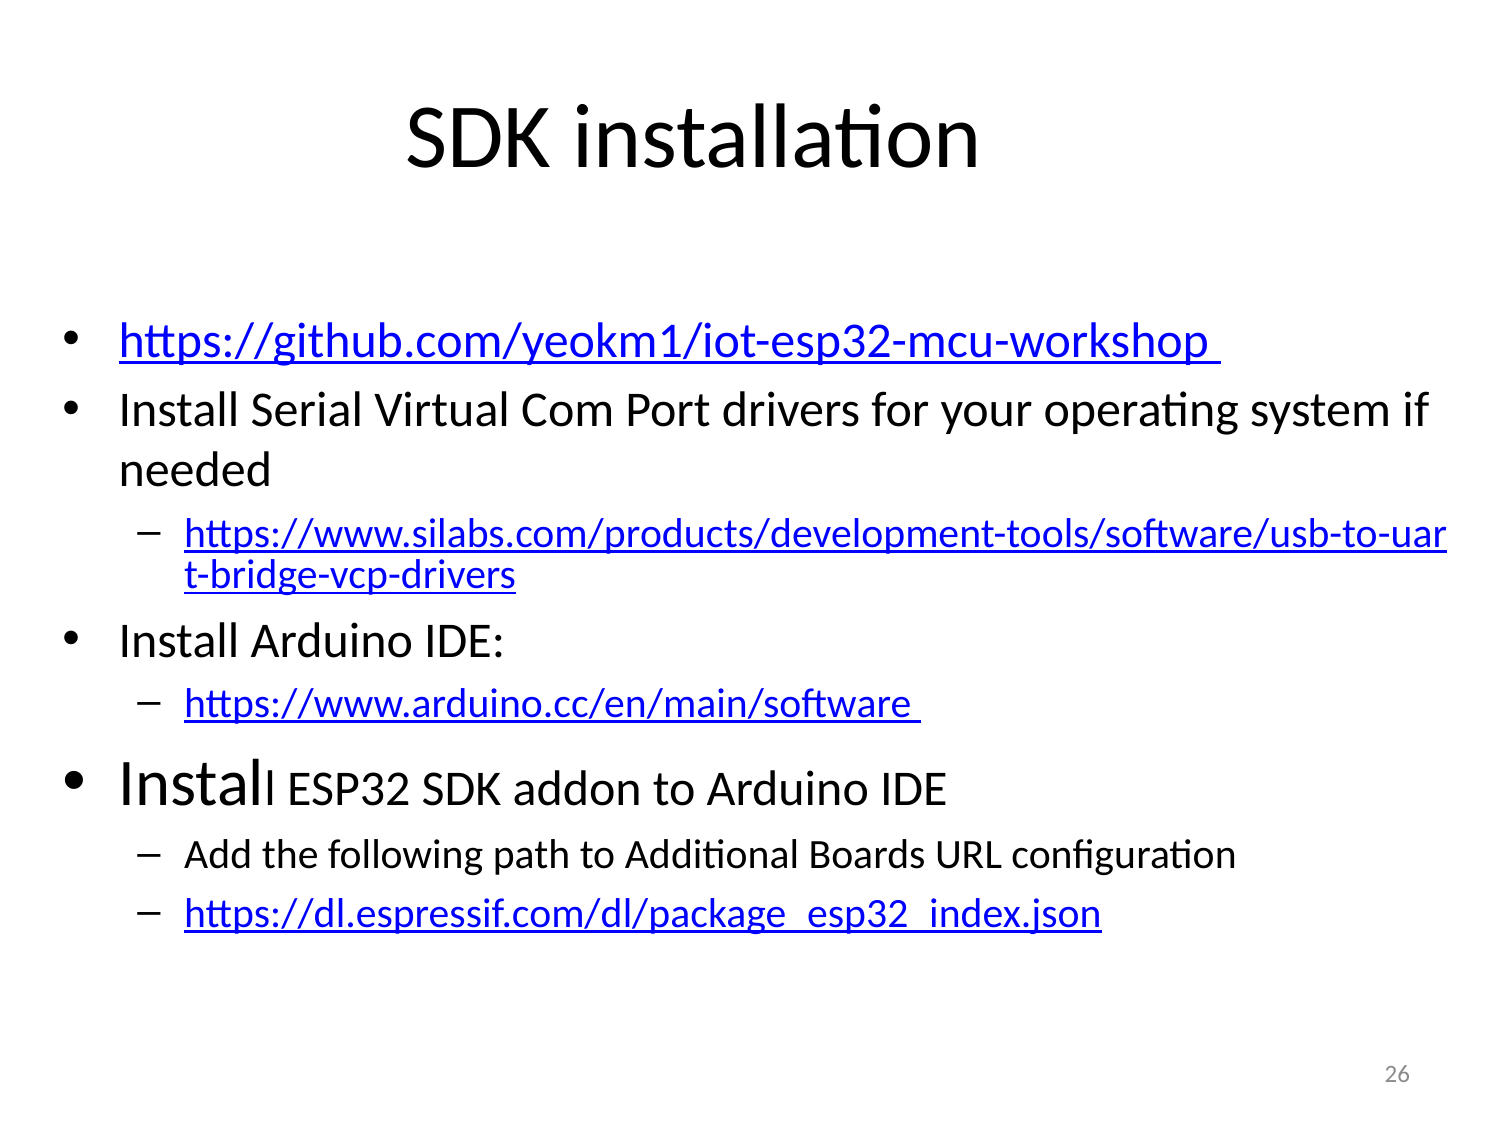

# SDK installation
https://github.com/yeokm1/iot-esp32-mcu-workshop
Install Serial Virtual Com Port drivers for your operating system if needed
https://www.silabs.com/products/development-tools/software/usb-to-uart-bridge-vcp-drivers
Install Arduino IDE:
https://www.arduino.cc/en/main/software
Install ESP32 SDK addon to Arduino IDE
Add the following path to Additional Boards URL configuration
https://dl.espressif.com/dl/package_esp32_index.json
26